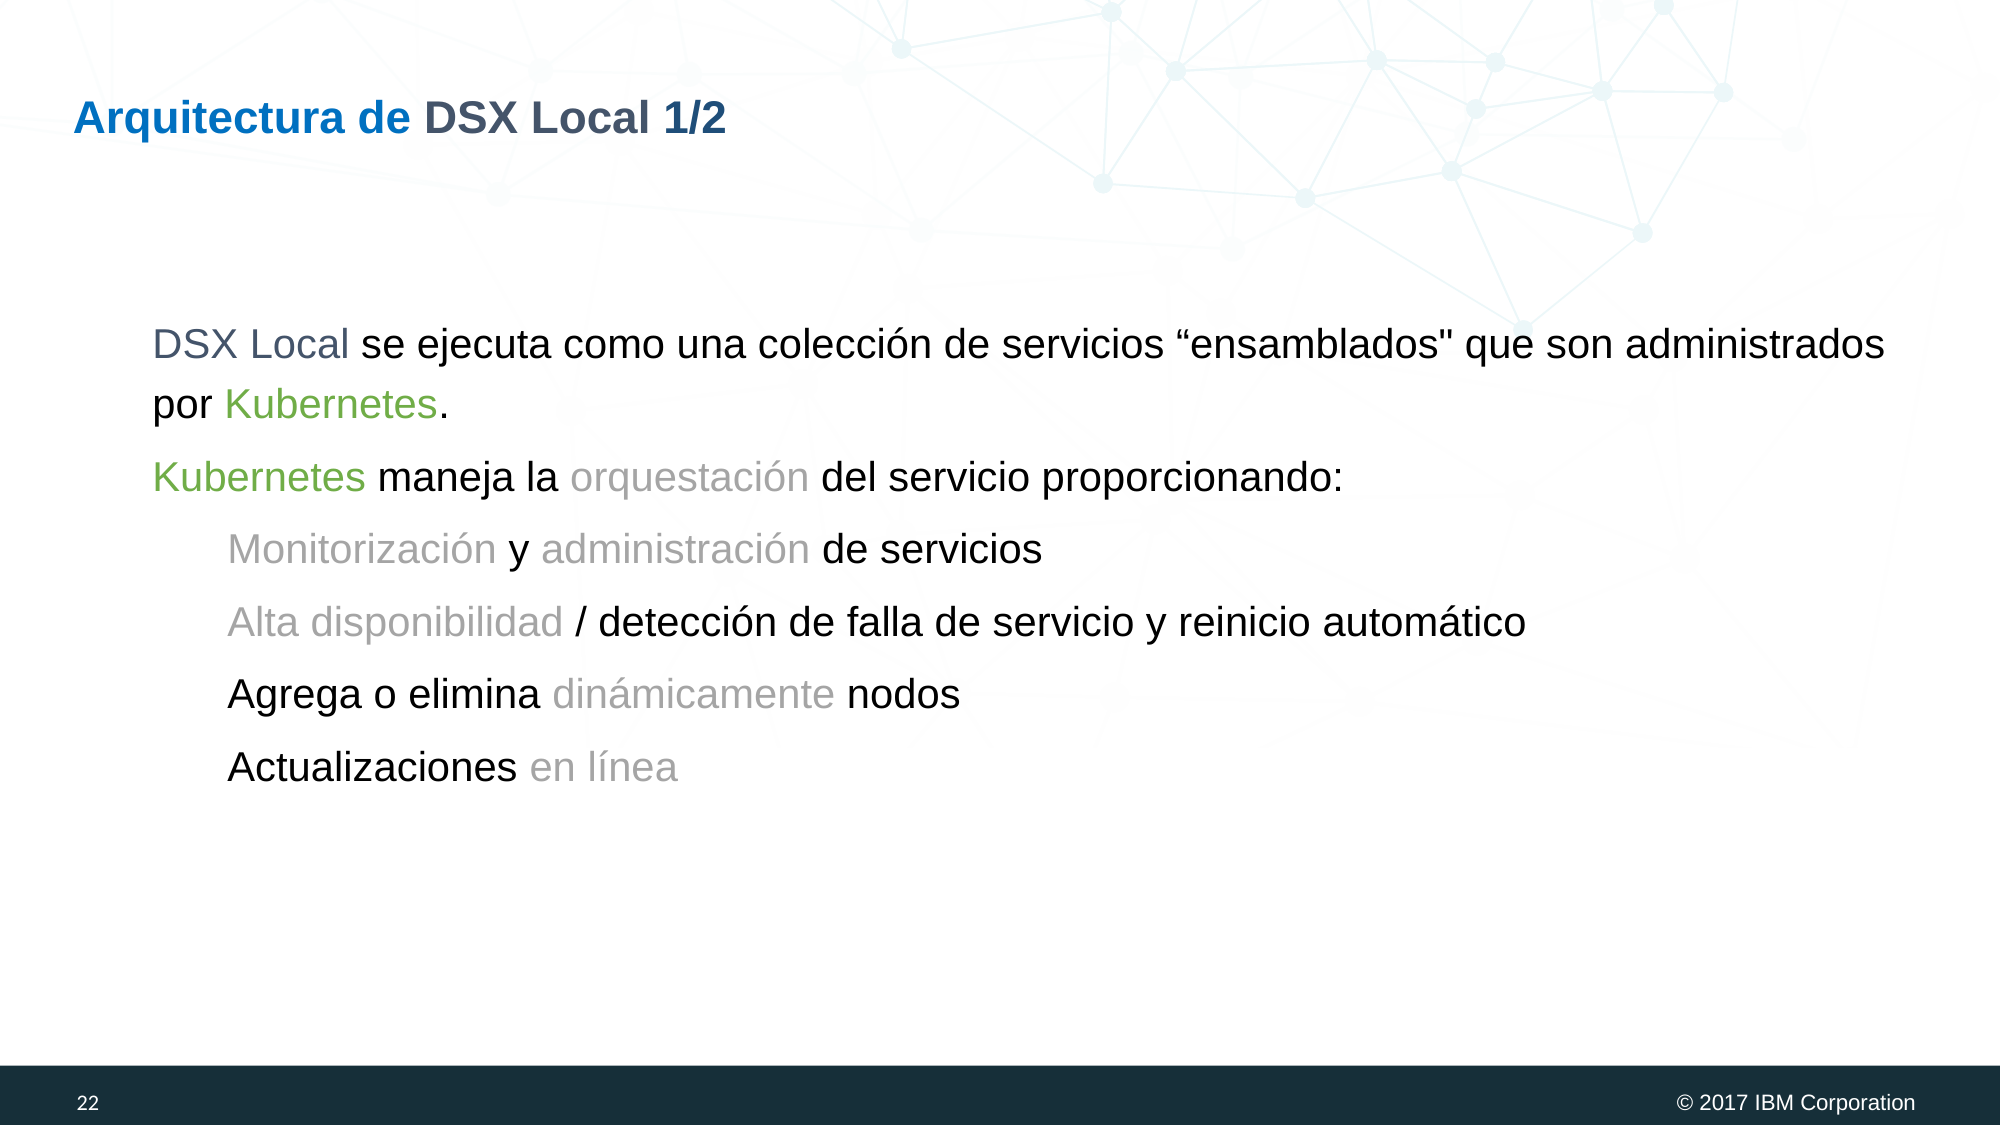

# Arquitectura de DSX Local 1/2
DSX Local se ejecuta como una colección de servicios “ensamblados" que son administrados por Kubernetes.
Kubernetes maneja la orquestación del servicio proporcionando:
Monitorización y administración de servicios
Alta disponibilidad / detección de falla de servicio y reinicio automático
Agrega o elimina dinámicamente nodos
Actualizaciones en línea